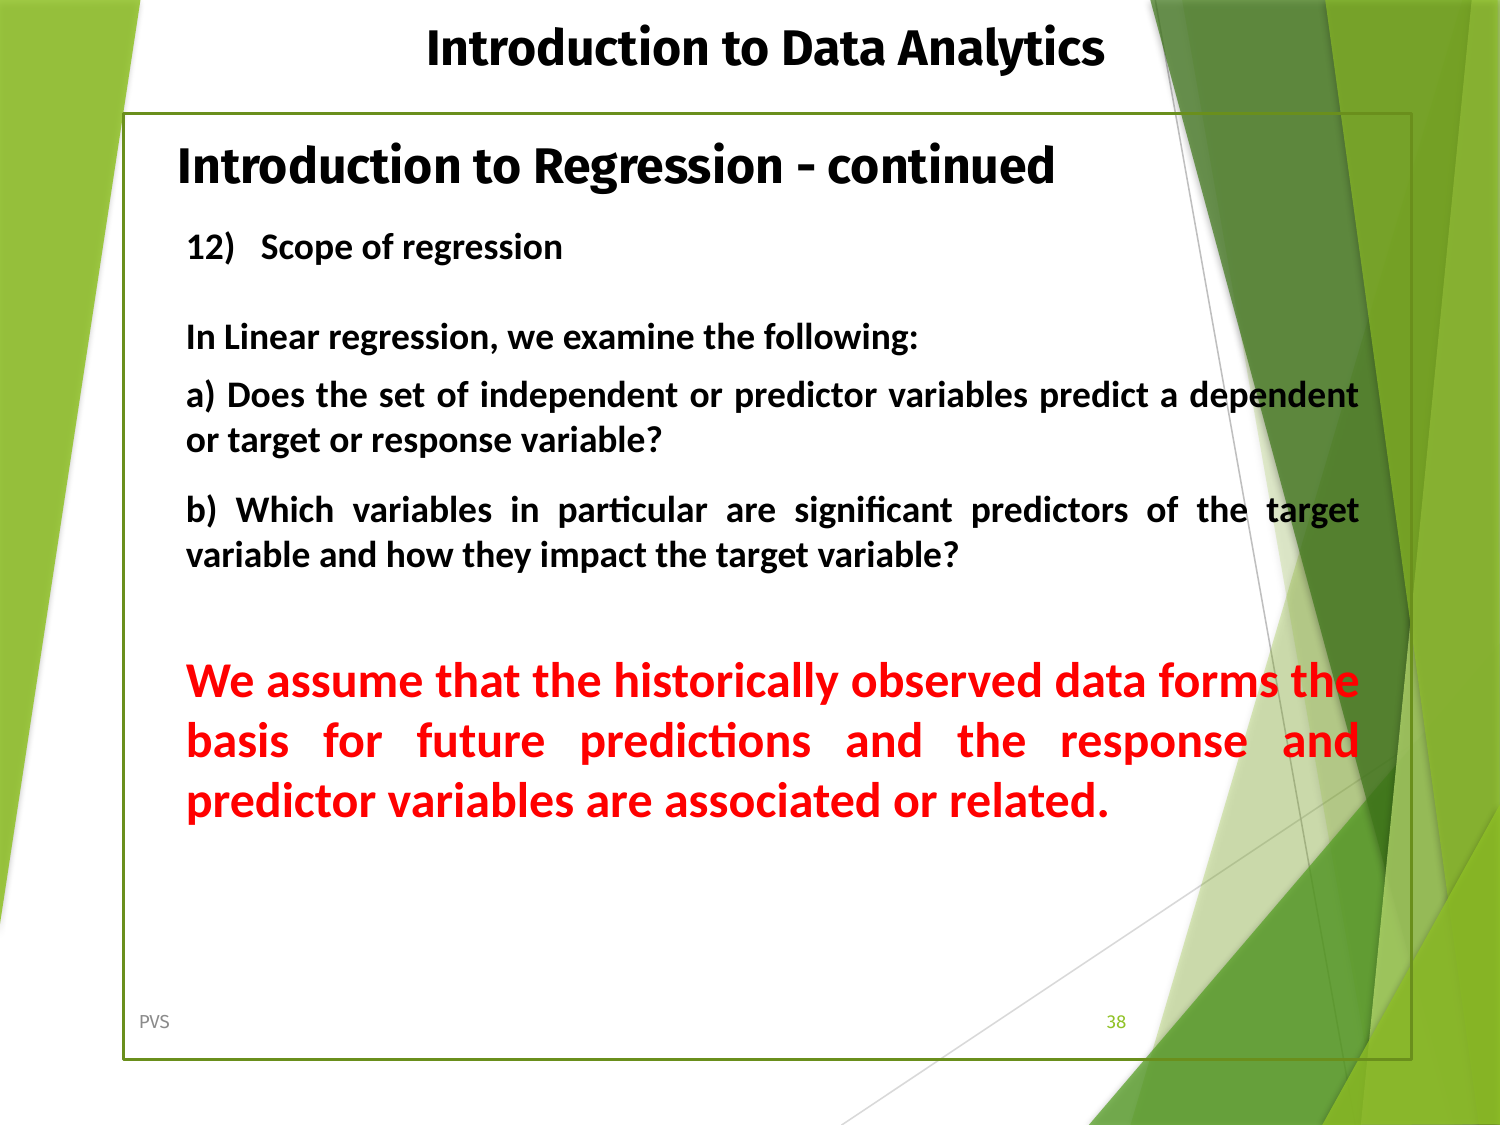

Introduction to Regression - continued
Scope of regression

In Linear regression, we examine the following:
a) Does the set of independent or predictor variables predict a dependent or target or response variable?
b) Which variables in particular are significant predictors of the target variable and how they impact the target variable?

We assume that the historically observed data forms the basis for future predictions and the response and predictor variables are associated or related.
PVS
38